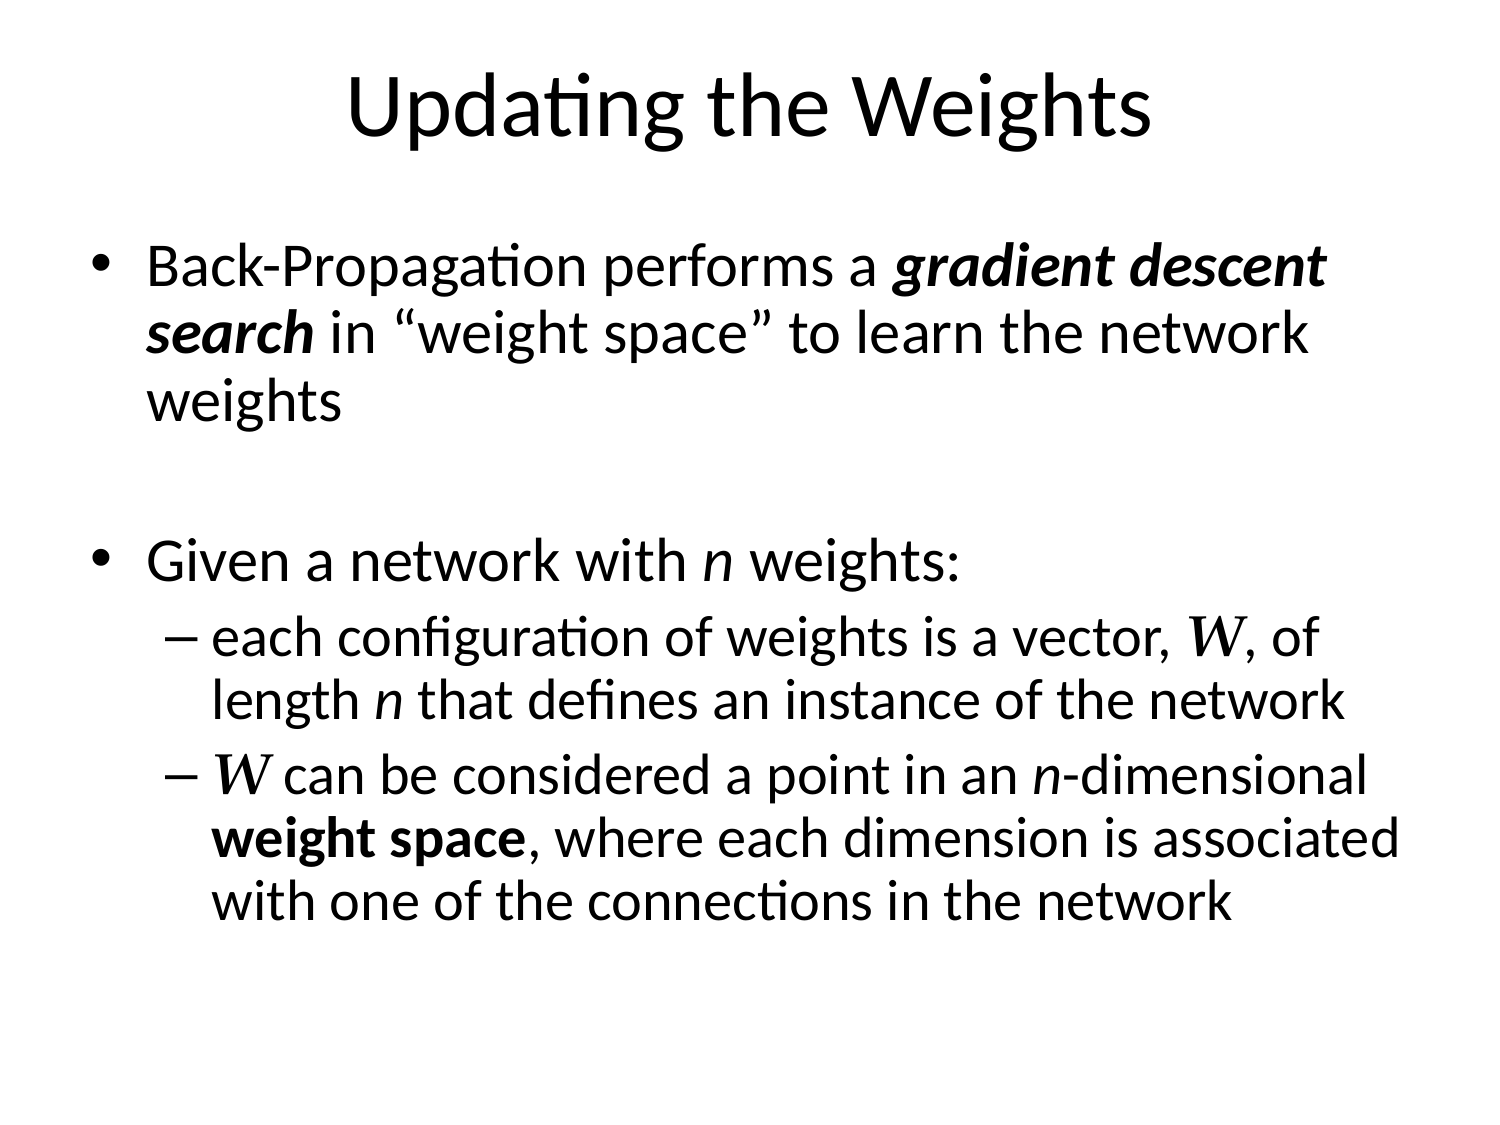

# Updating the Weights
Back-Propagation performs a gradient descent search in “weight space” to learn the network weights

Given a network with n weights:
each configuration of weights is a vector, W, of length n that defines an instance of the network
W can be considered a point in an n-dimensional weight space, where each dimension is associated with one of the connections in the network